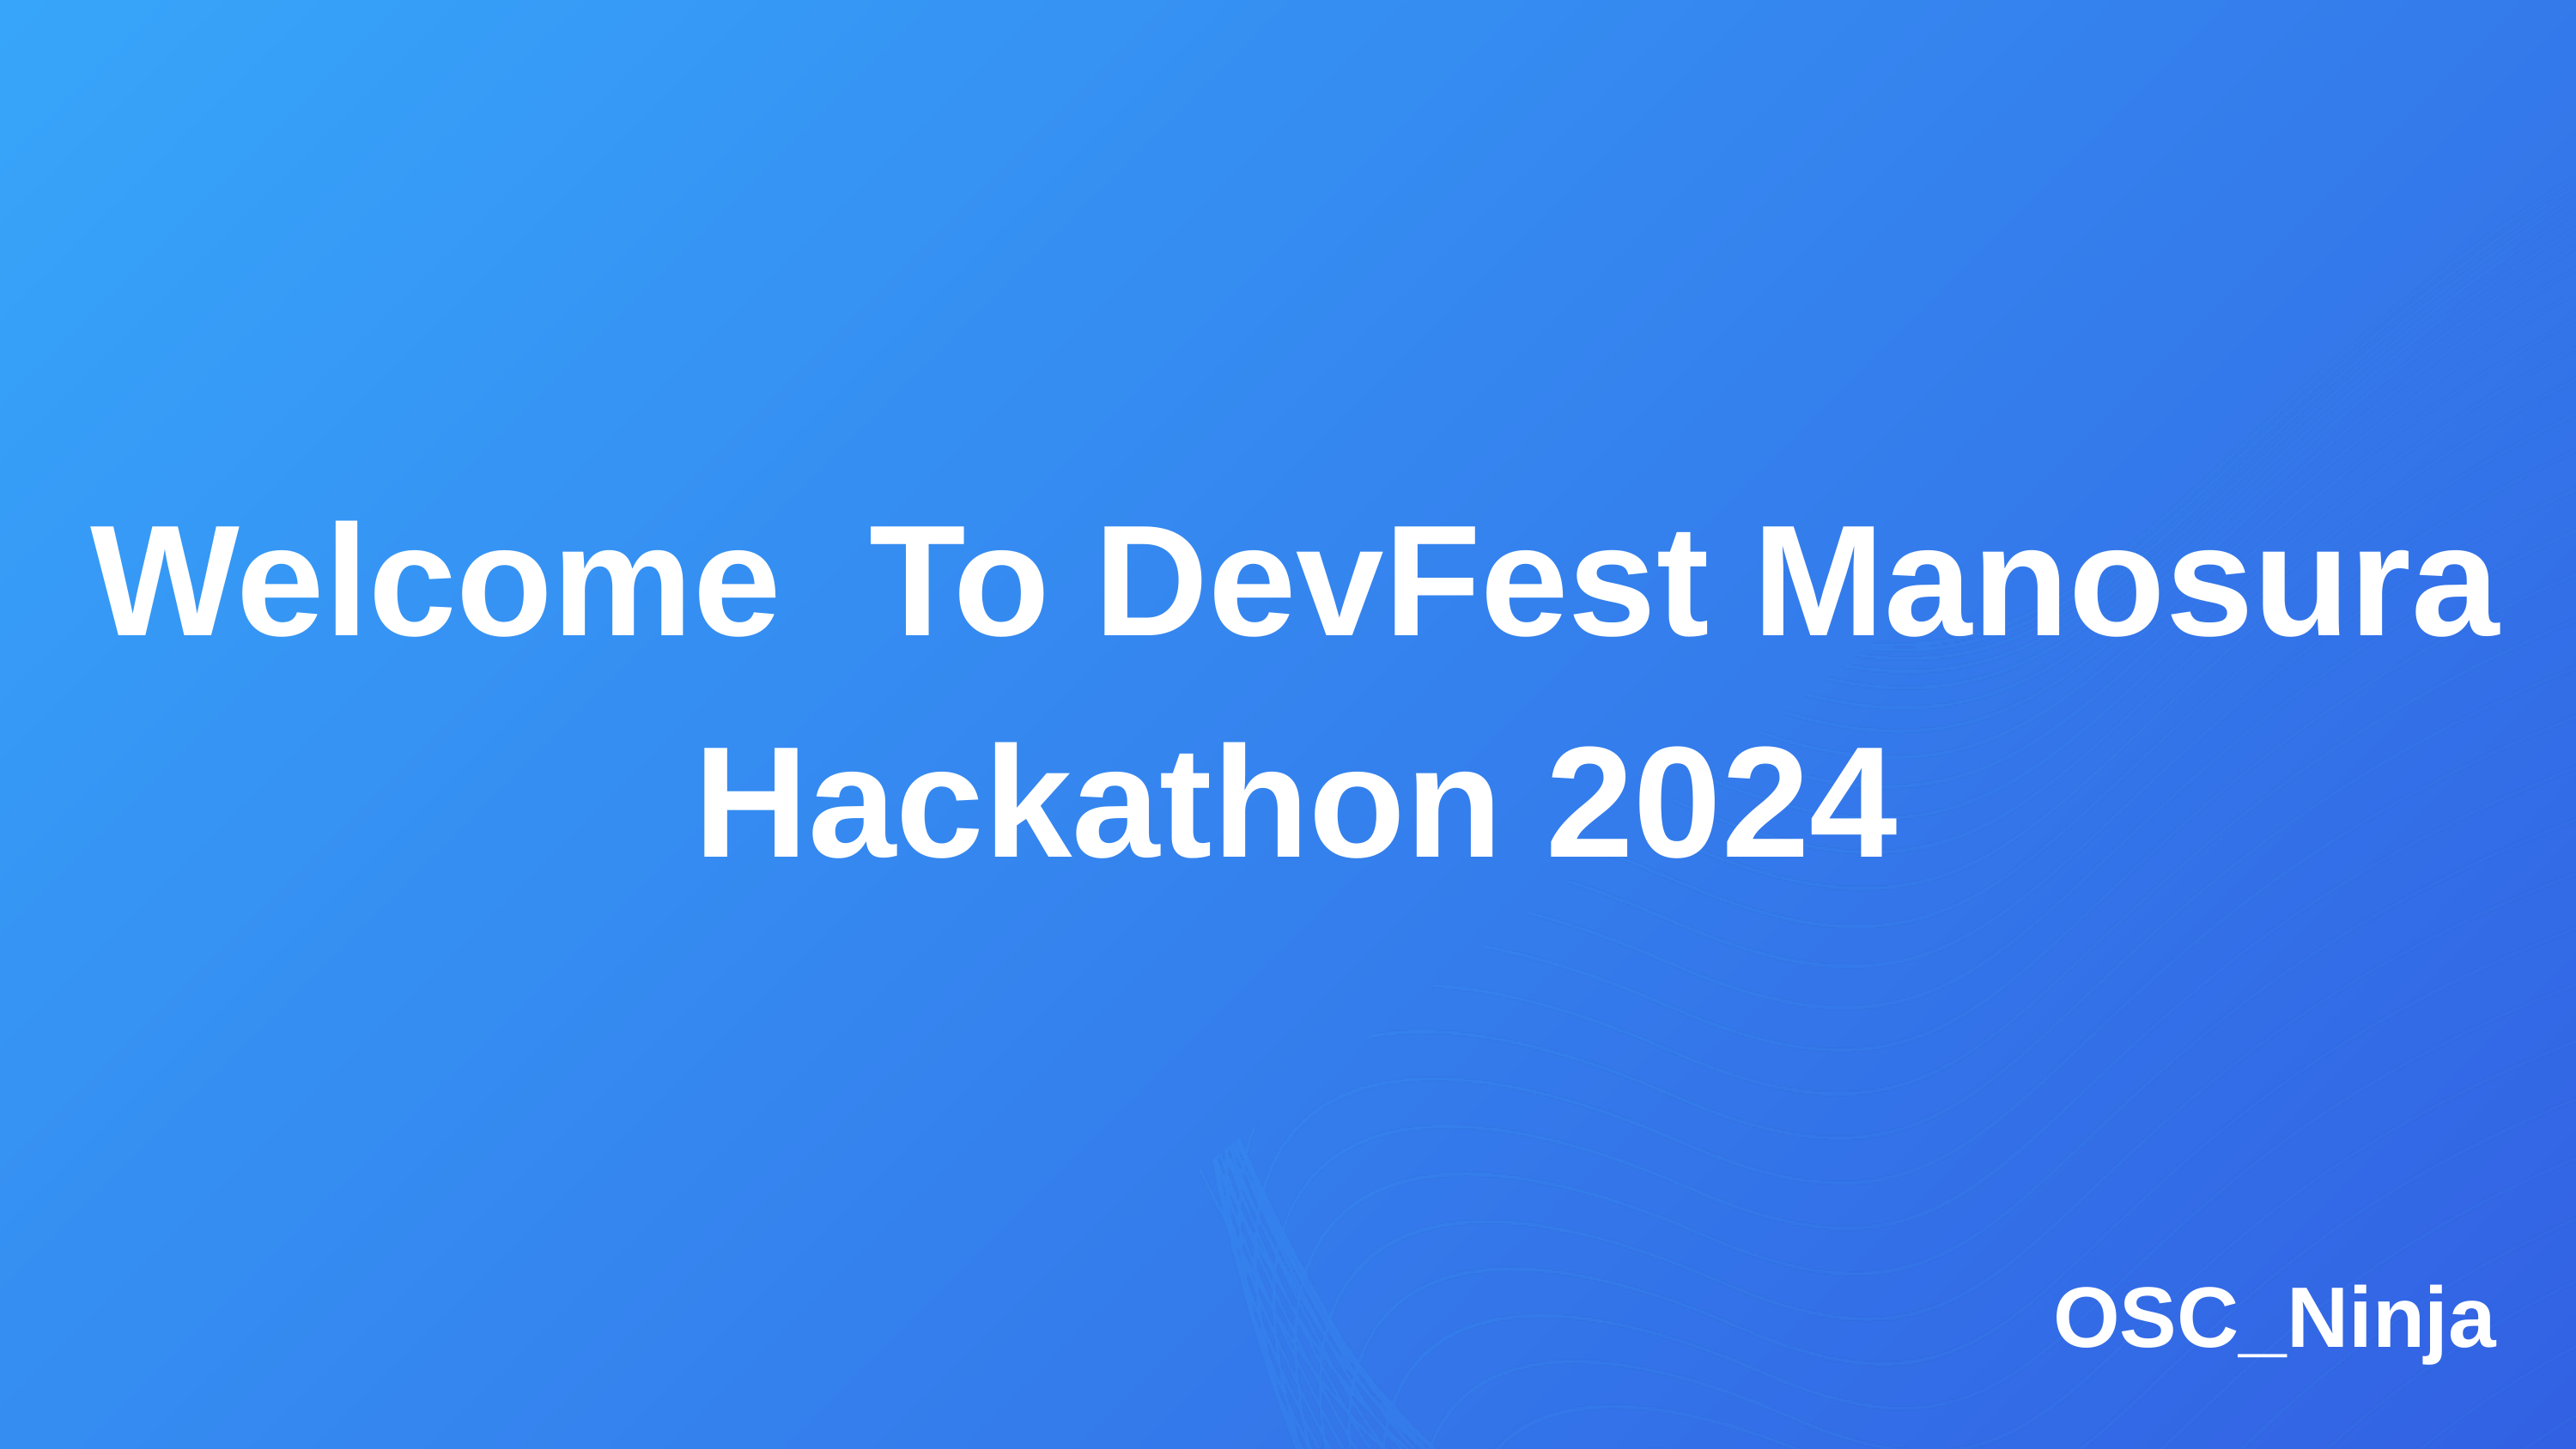

Welcome  To DevFest Manosura Hackathon 2024
OSC_Ninja